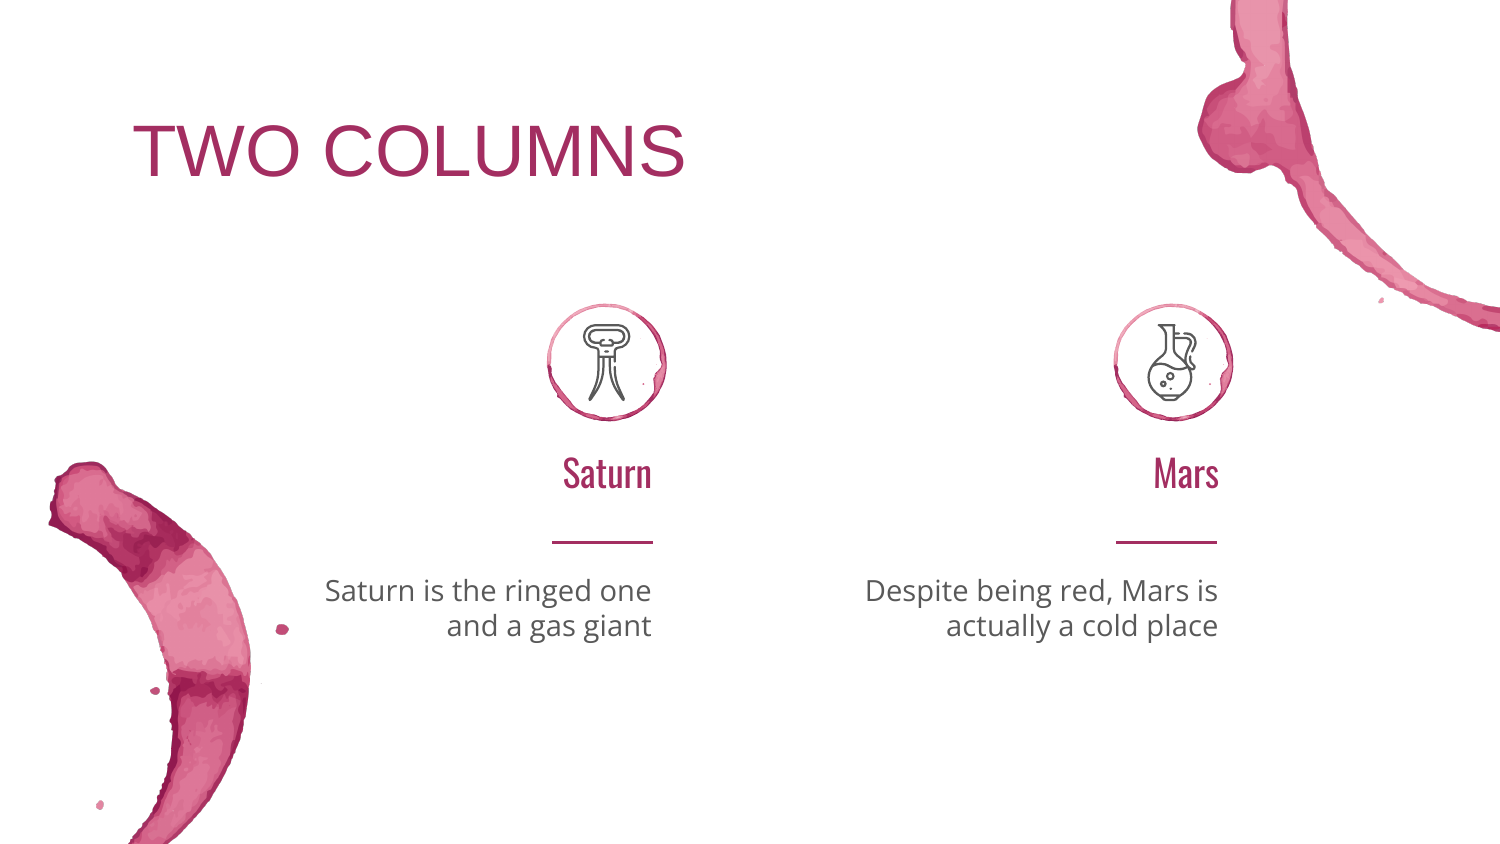

# TWO COLUMNS

Saturn
Mars
Saturn is the ringed one and a gas giant

Despite being red, Mars is actually a cold place